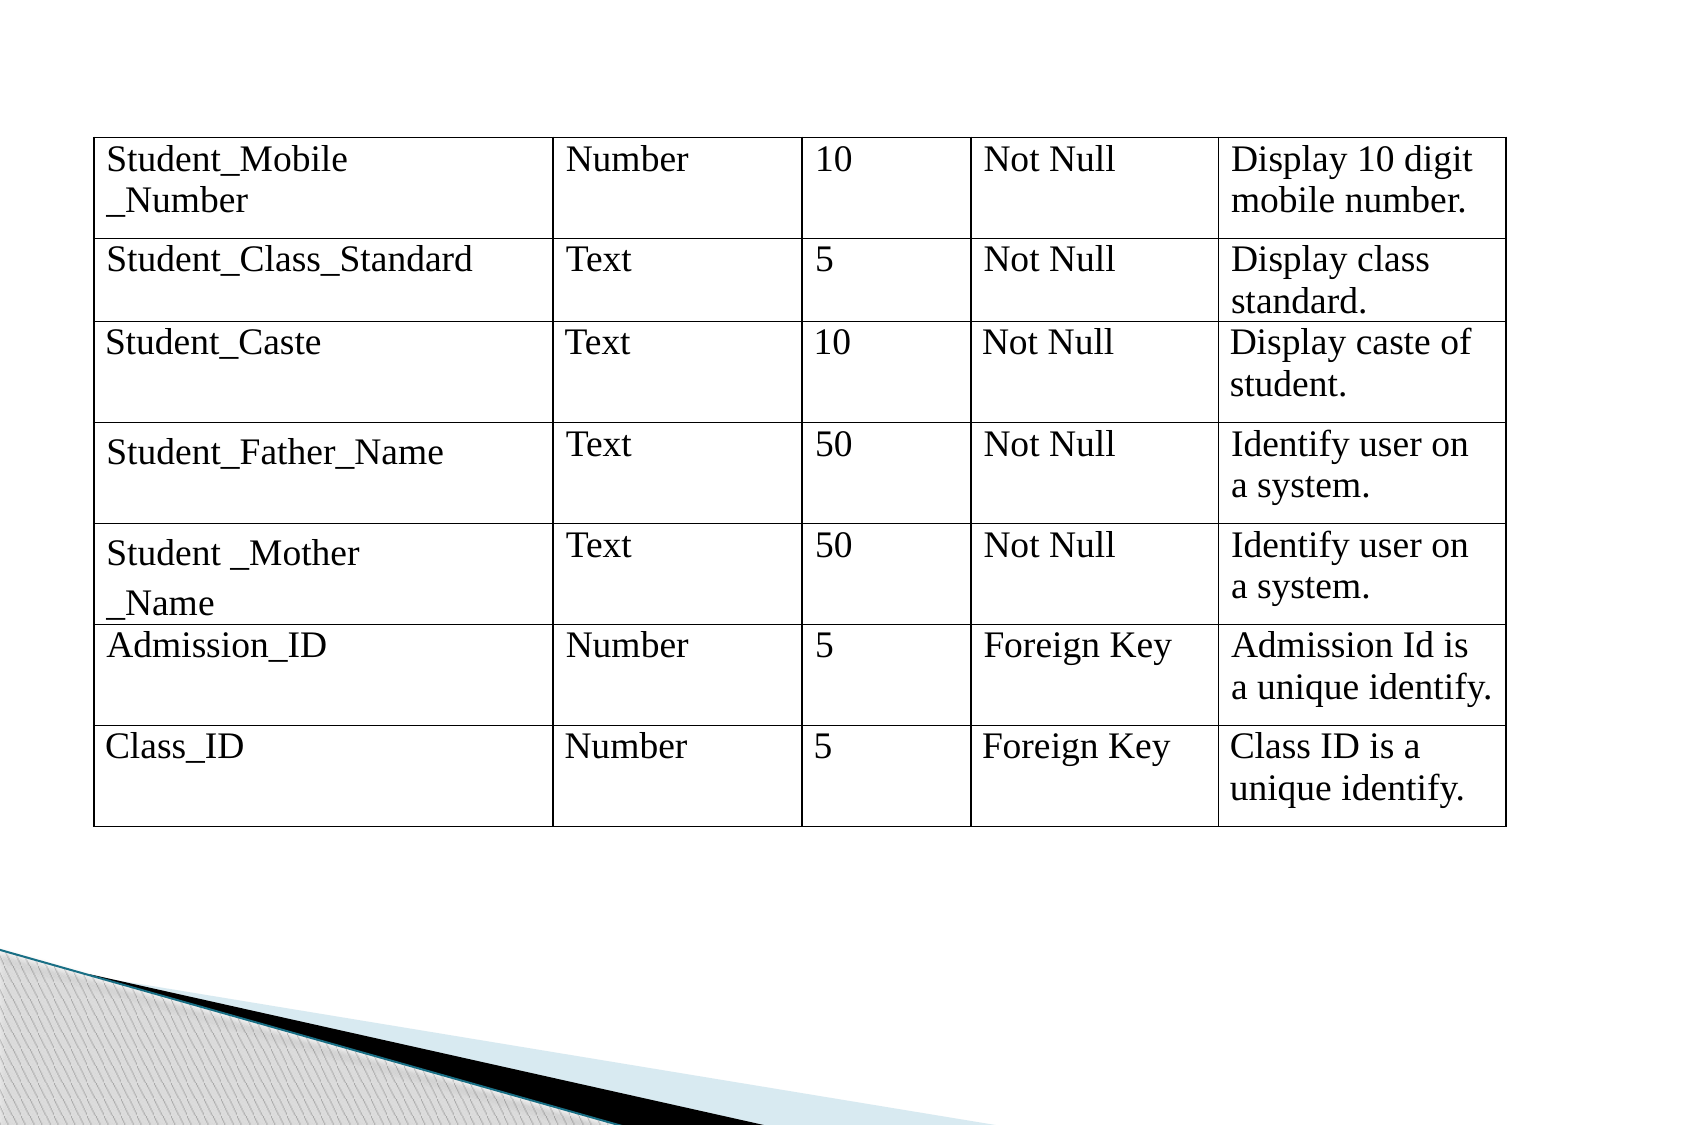

| Student\_Mobile \_Number | Number | 10 | Not Null | Display 10 digit mobile number. |
| --- | --- | --- | --- | --- |
| Student\_Class\_Standard | Text | 5 | Not Null | Display class standard. |
| Student\_Caste | Text | 10 | Not Null | Display caste of student. |
| Student\_Father\_Name | Text | 50 | Not Null | Identify user on a system. |
| Student \_Mother \_Name | Text | 50 | Not Null | Identify user on a system. |
| Admission\_ID | Number | 5 | Foreign Key | Admission Id is a unique identify. |
| Class\_ID | Number | 5 | Foreign Key | Class ID is a unique identify. |